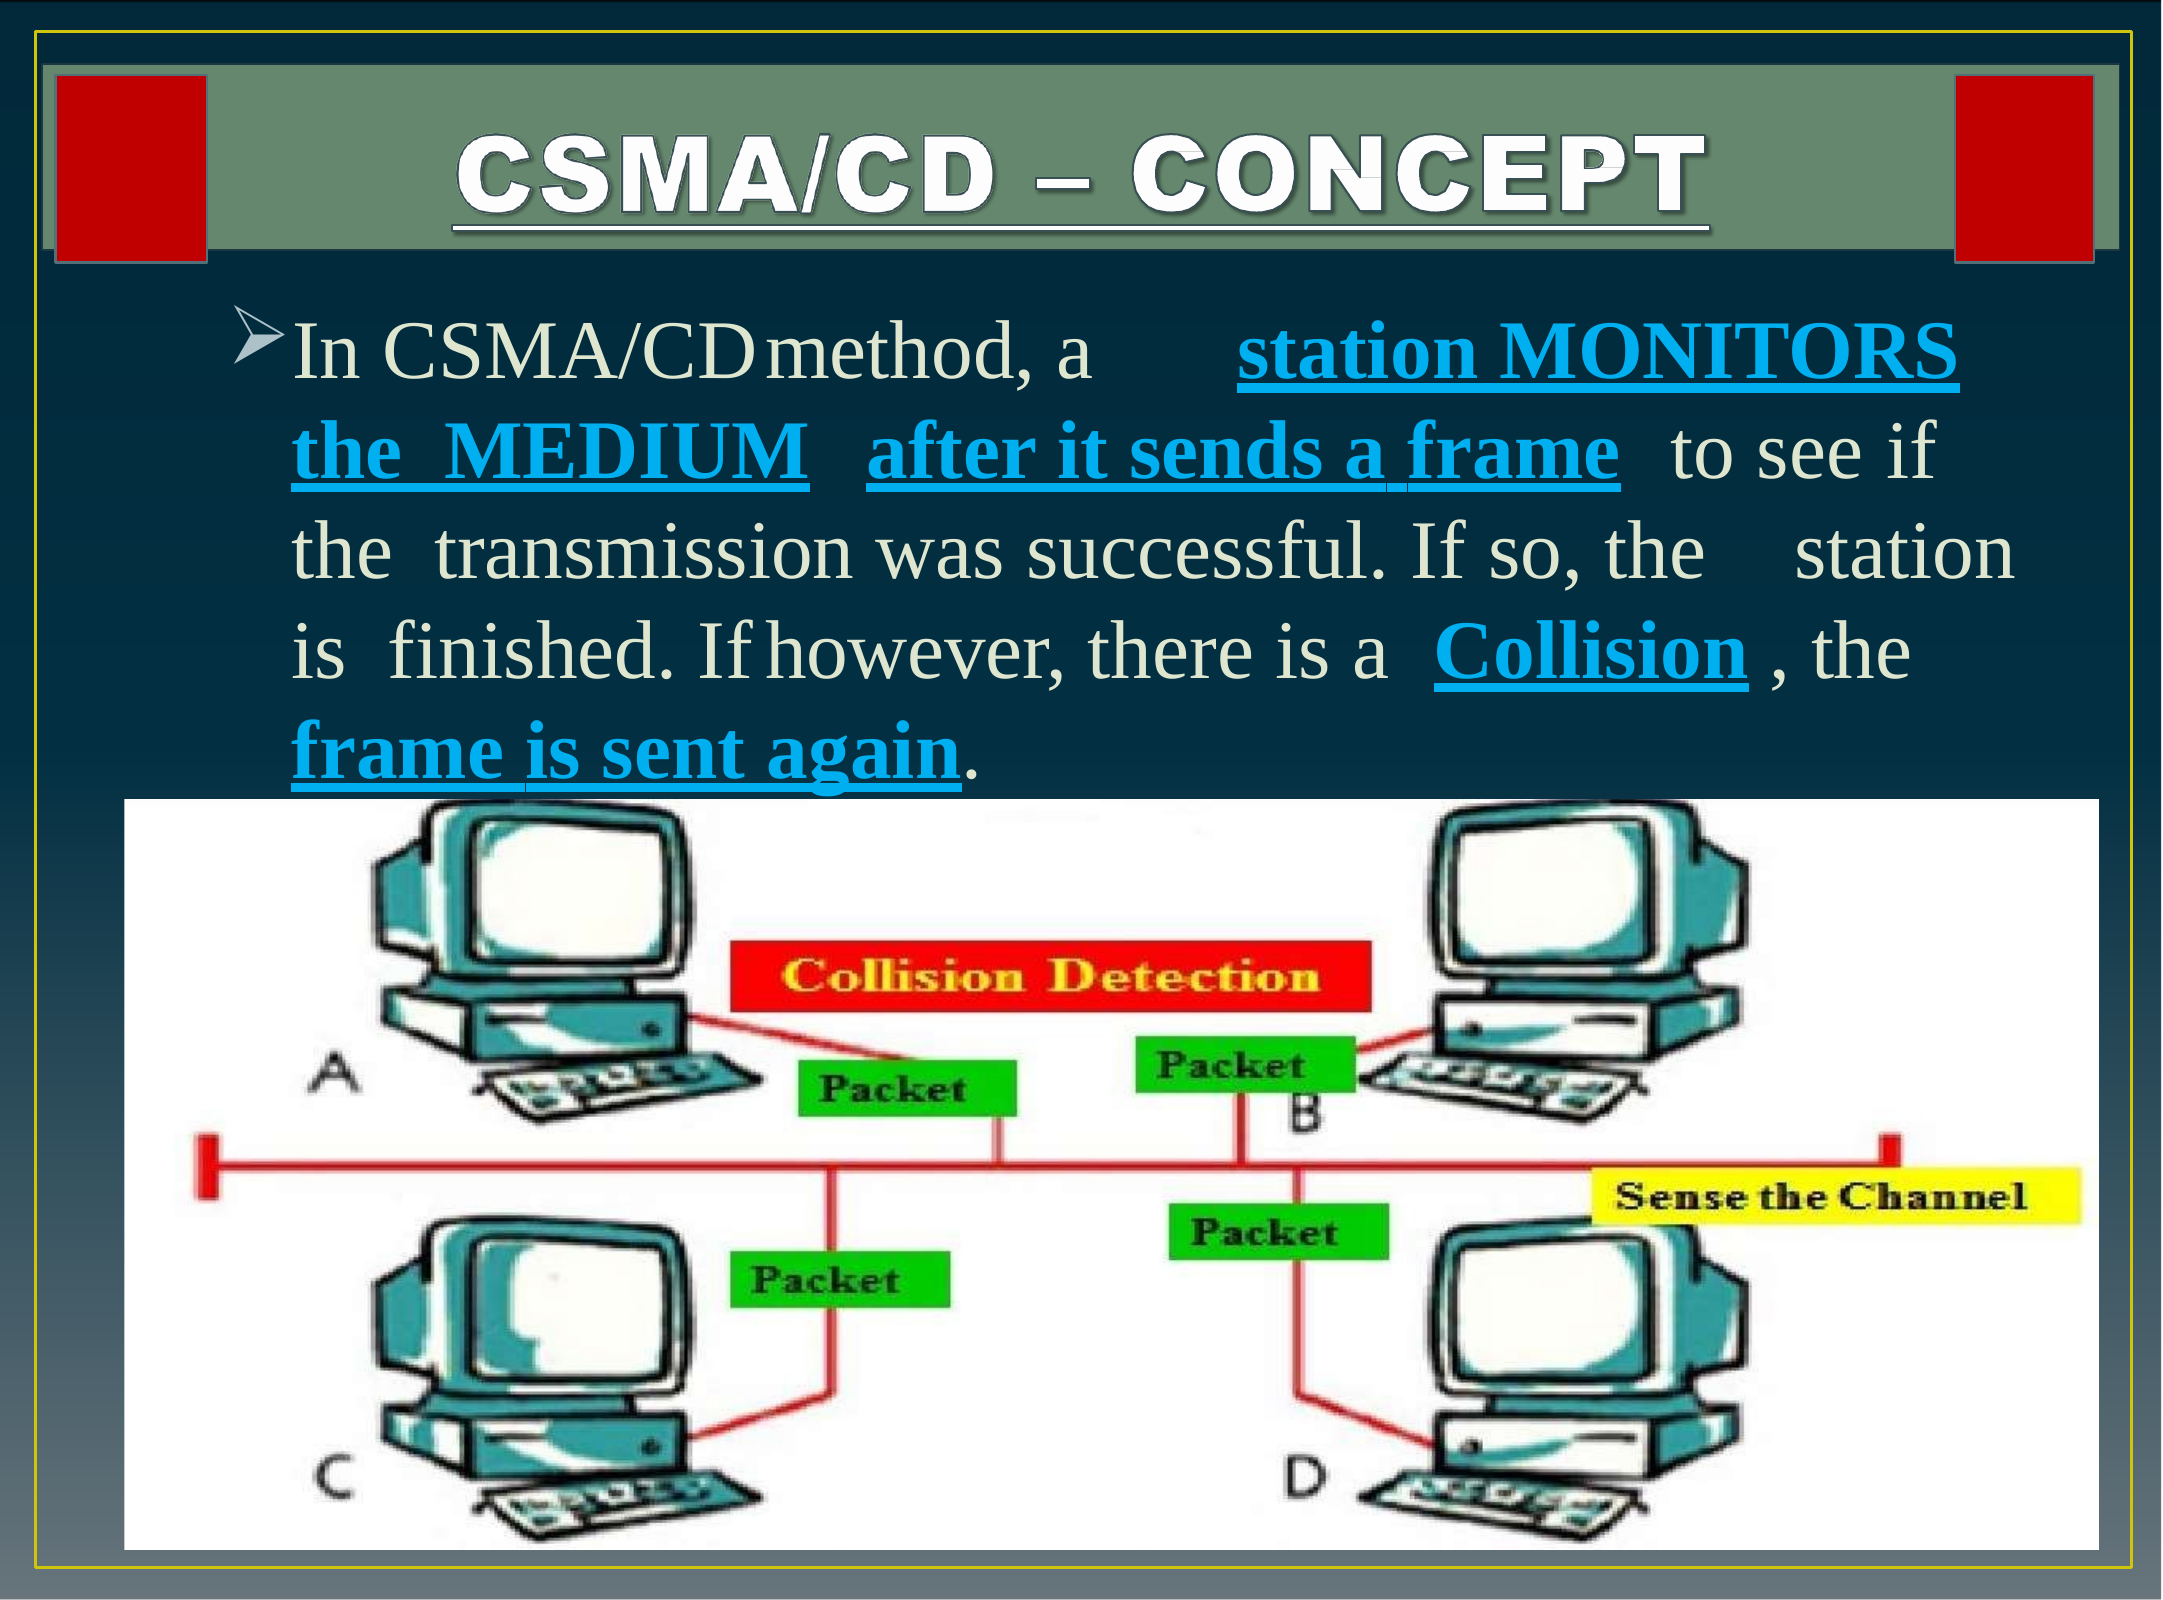

In CSMA/CD	method, a	station MONITORS the  MEDIUM	after it sends a frame	to see	if	the  transmission was successful. If so, the	station is  finished. If	however, there is a	Collision , the  frame is sent again.